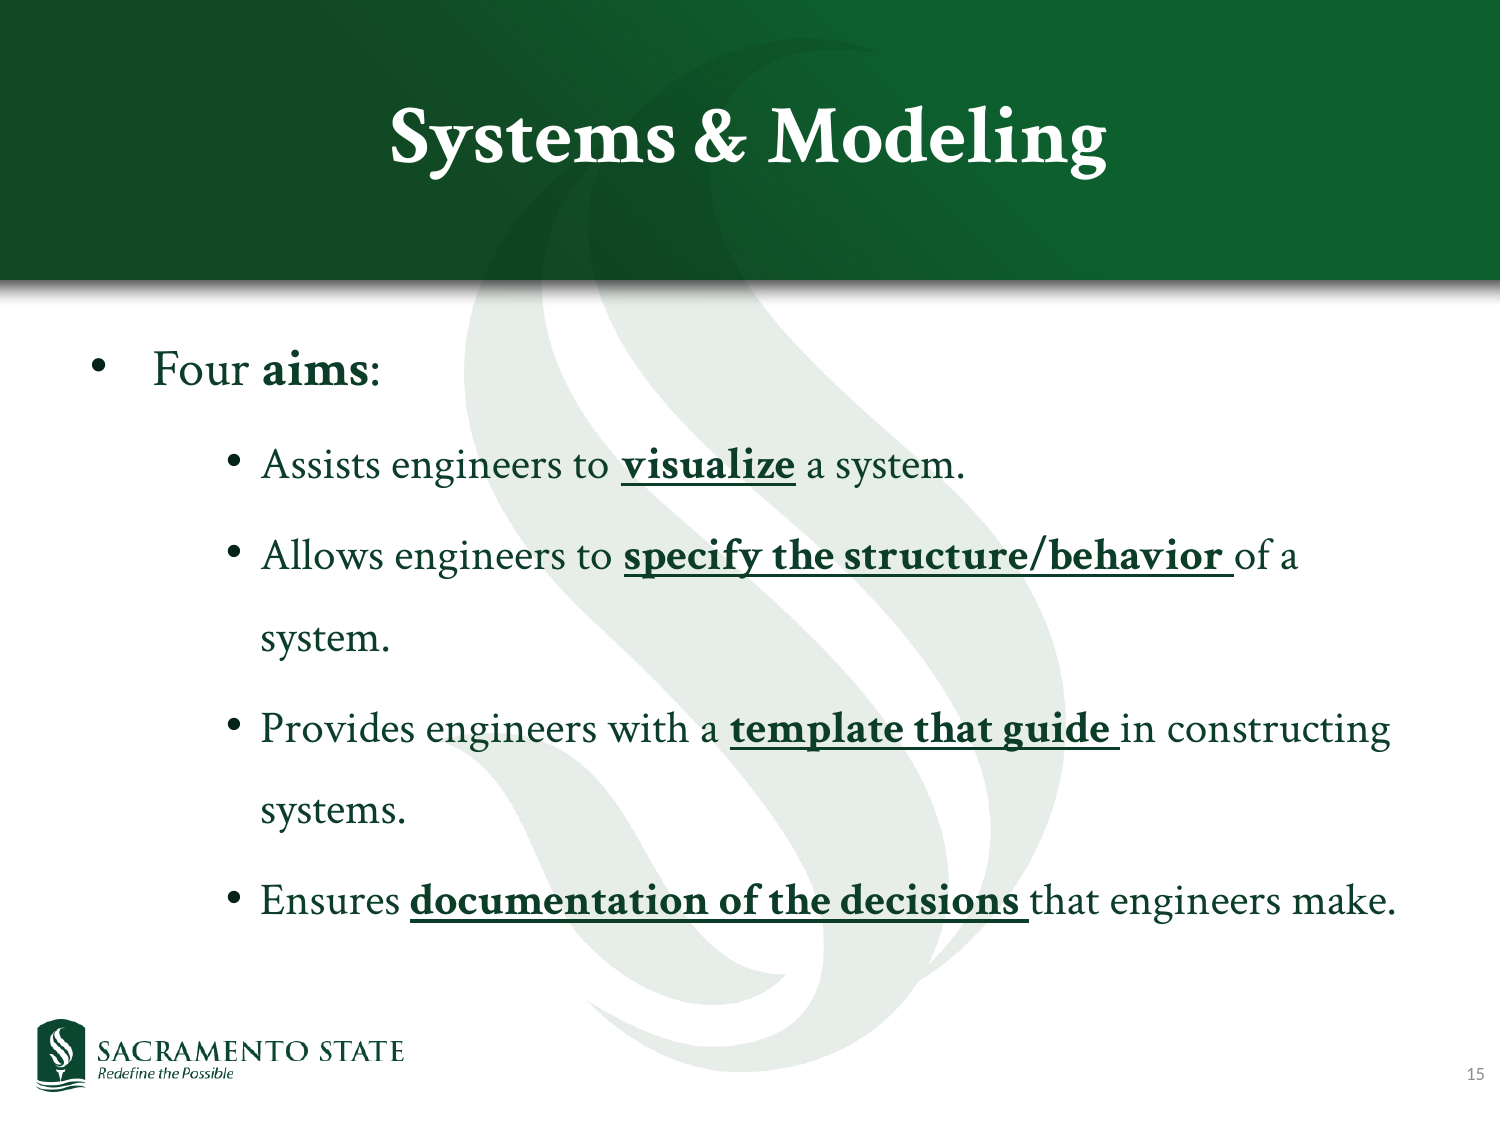

# Systems & Modeling
 Four aims:
Assists engineers to visualize a system.
Allows engineers to specify the structure/behavior of a system.
Provides engineers with a template that guide in constructing  systems.
Ensures documentation of the decisions that engineers make.

15